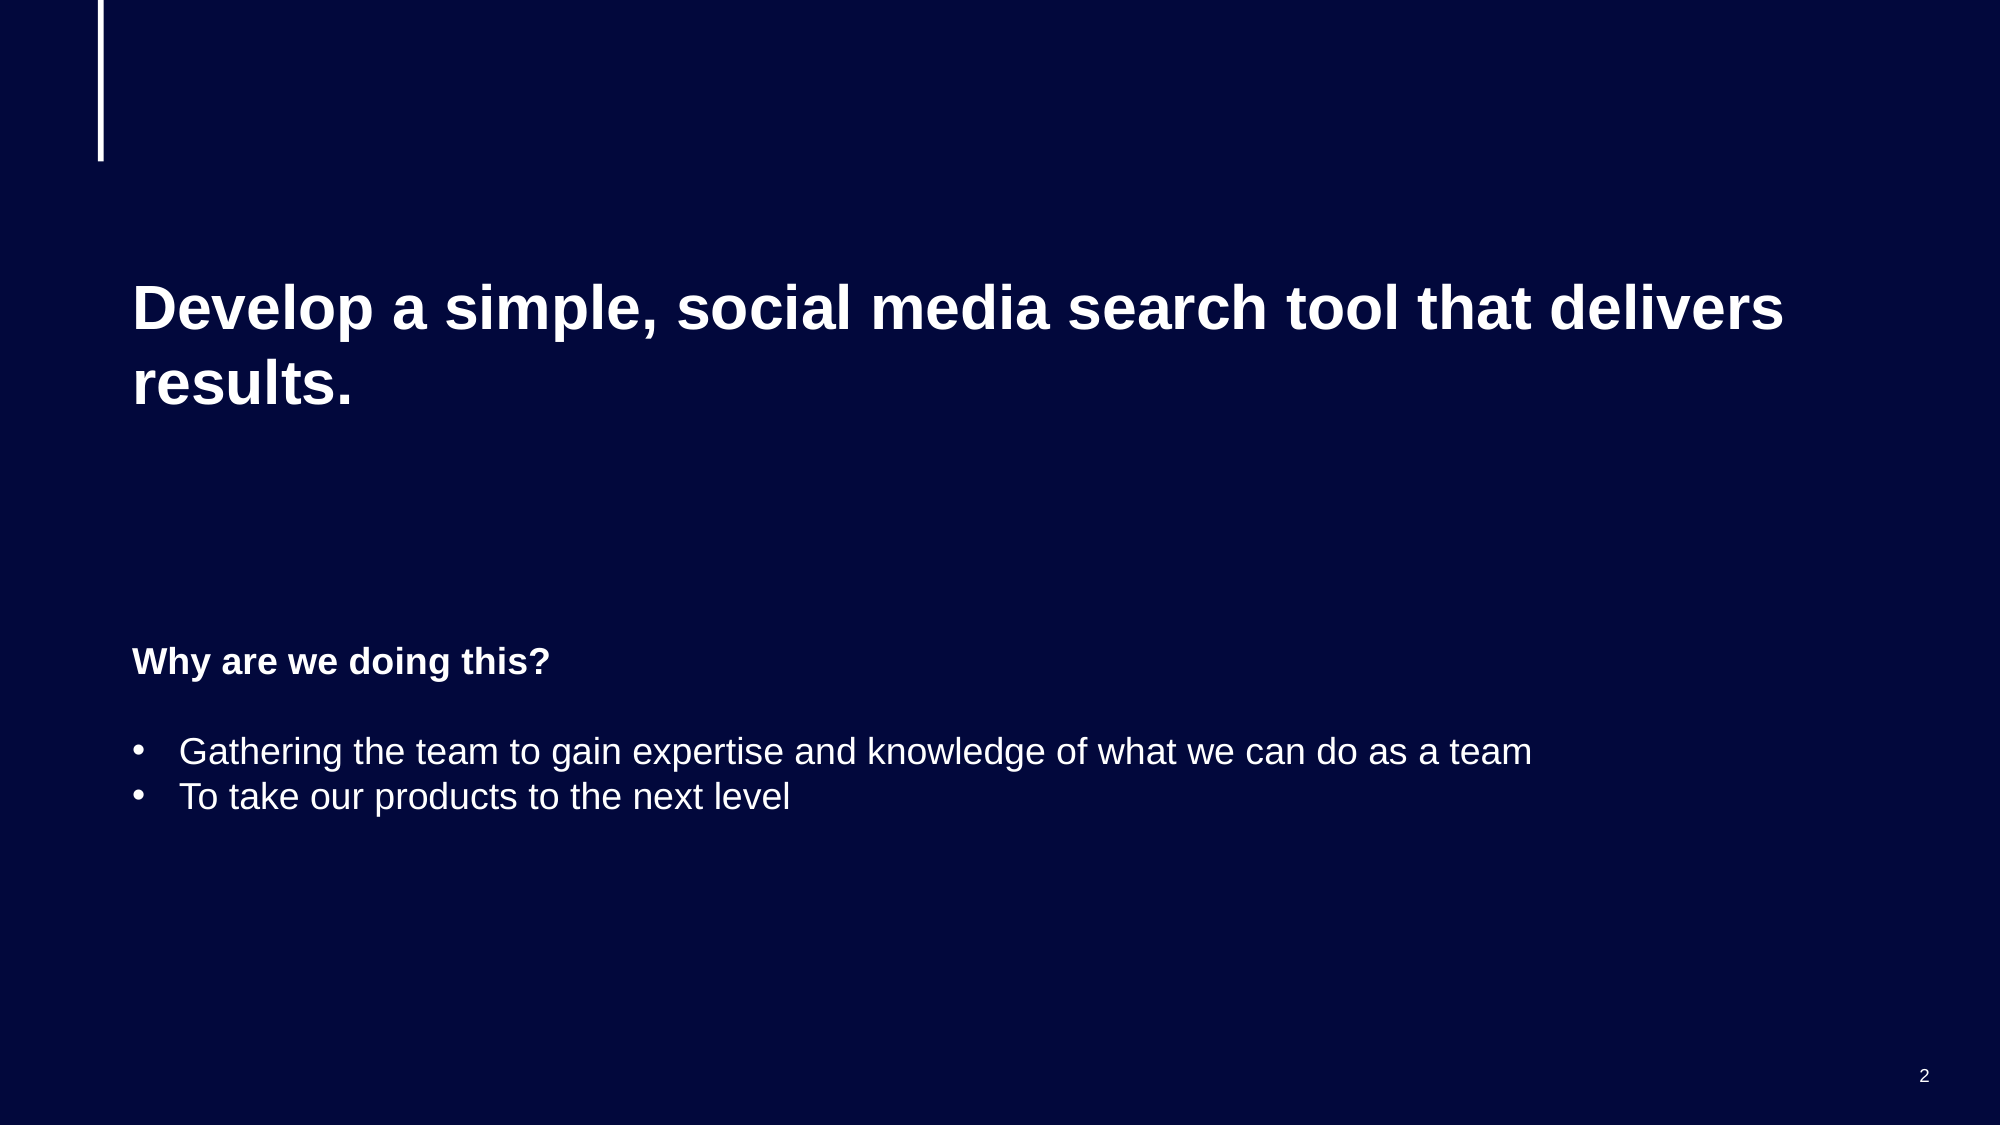

Develop a simple, social media search tool that delivers results.
Why are we doing this?

Gathering the team to gain expertise and knowledge of what we can do as a team
To take our products to the next level

2